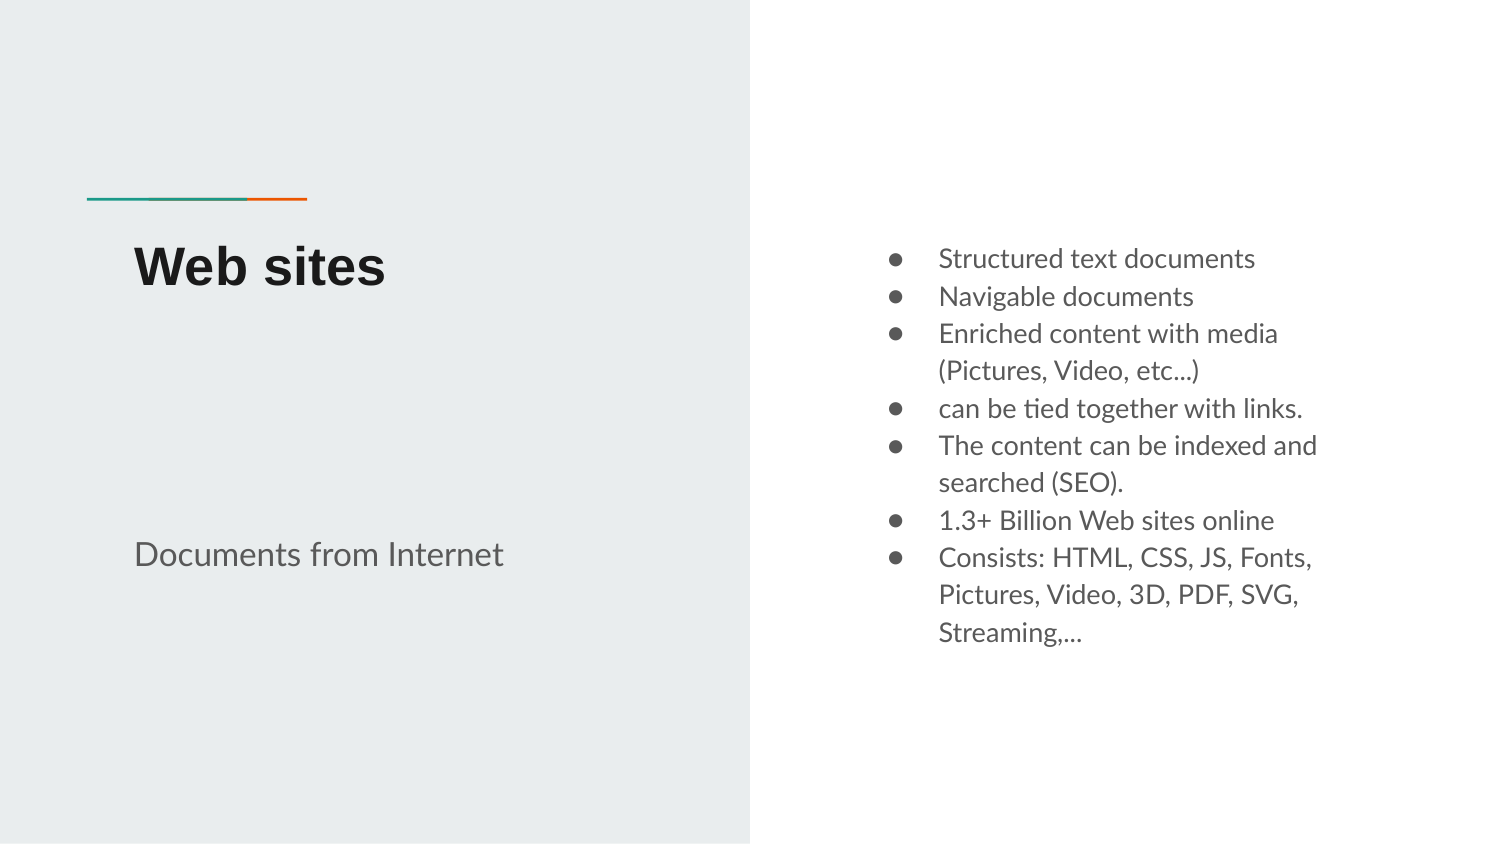

# Web sites
Structured text documents
Navigable documents
Enriched content with media (Pictures, Video, etc...)
can be tied together with links.
The content can be indexed and searched (SEO).
1.3+ Billion Web sites online
Consists: HTML, CSS, JS, Fonts, Pictures, Video, 3D, PDF, SVG, Streaming,...
Documents from Internet